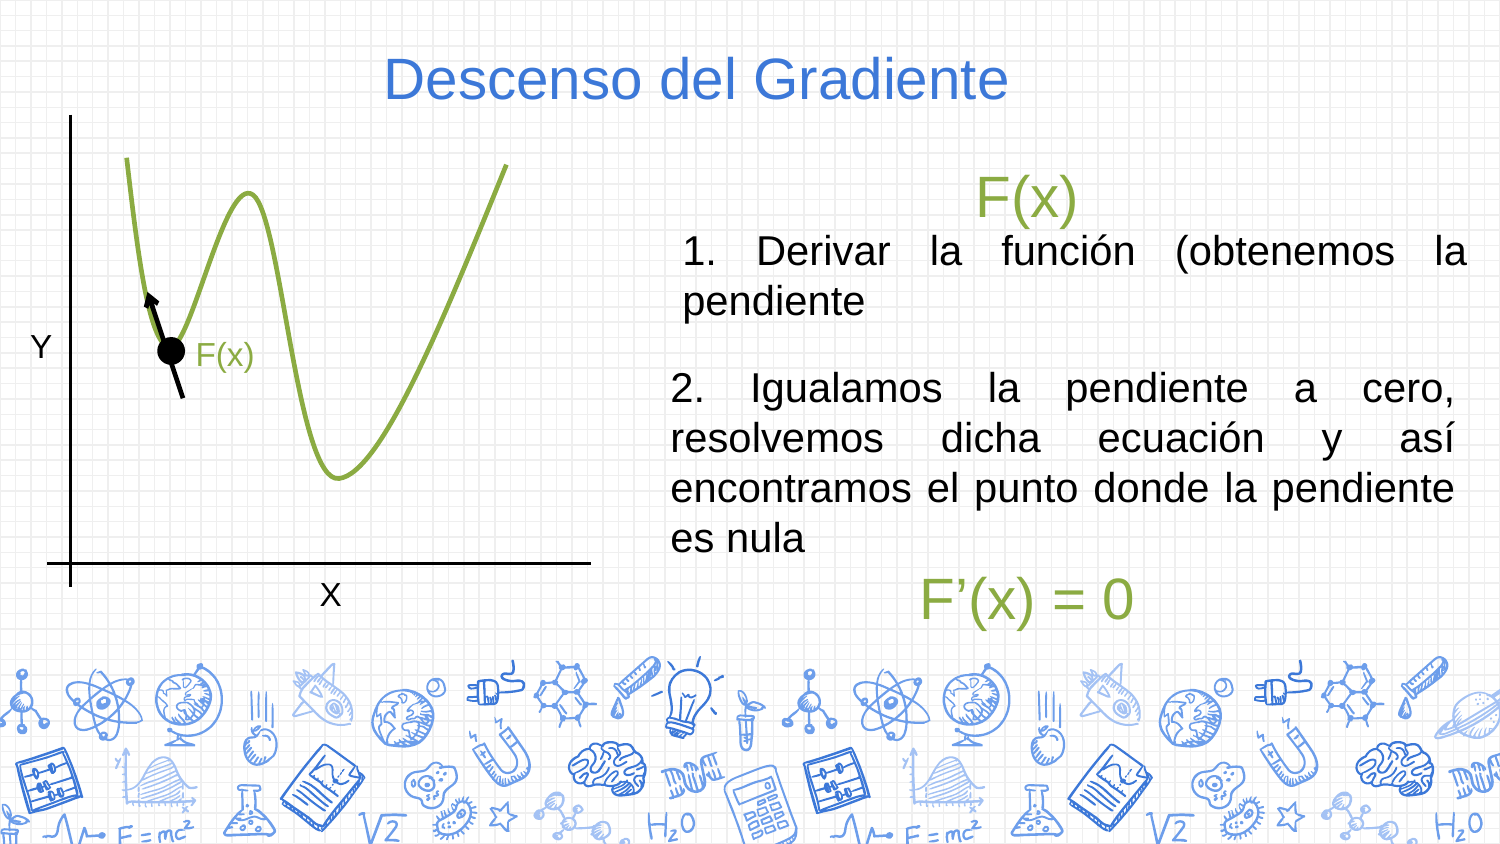

# Descenso del Gradiente

F(x)
1. Derivar la función (obtenemos la pendiente
Y
F(x)
2. Igualamos la pendiente a cero, resolvemos dicha ecuación y así encontramos el punto donde la pendiente es nula

X
F’(x) = 0